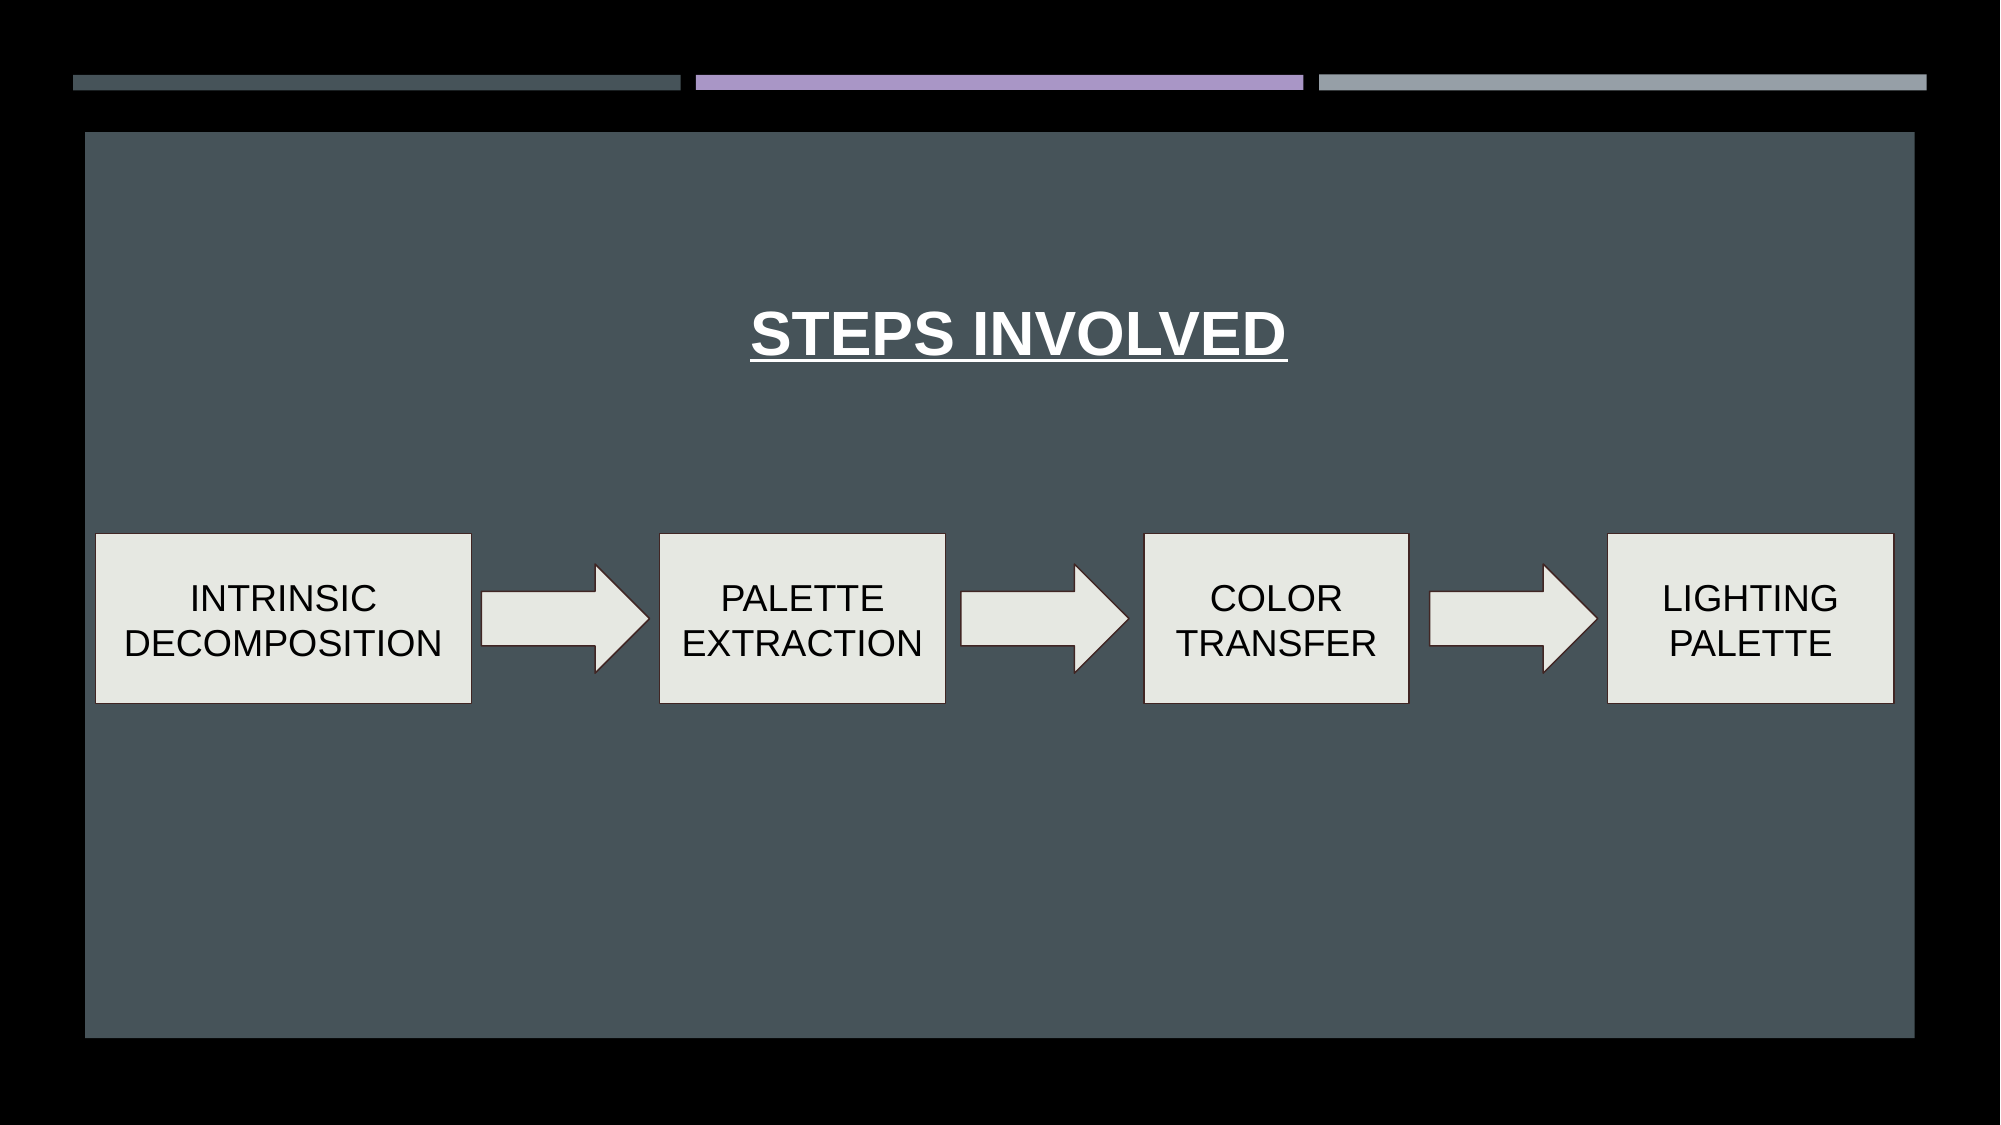

#

STEPS INVOLVED

INTRINSIC DECOMPOSITION
PALETTE EXTRACTION
COLOR TRANSFER
LIGHTING PALETTE